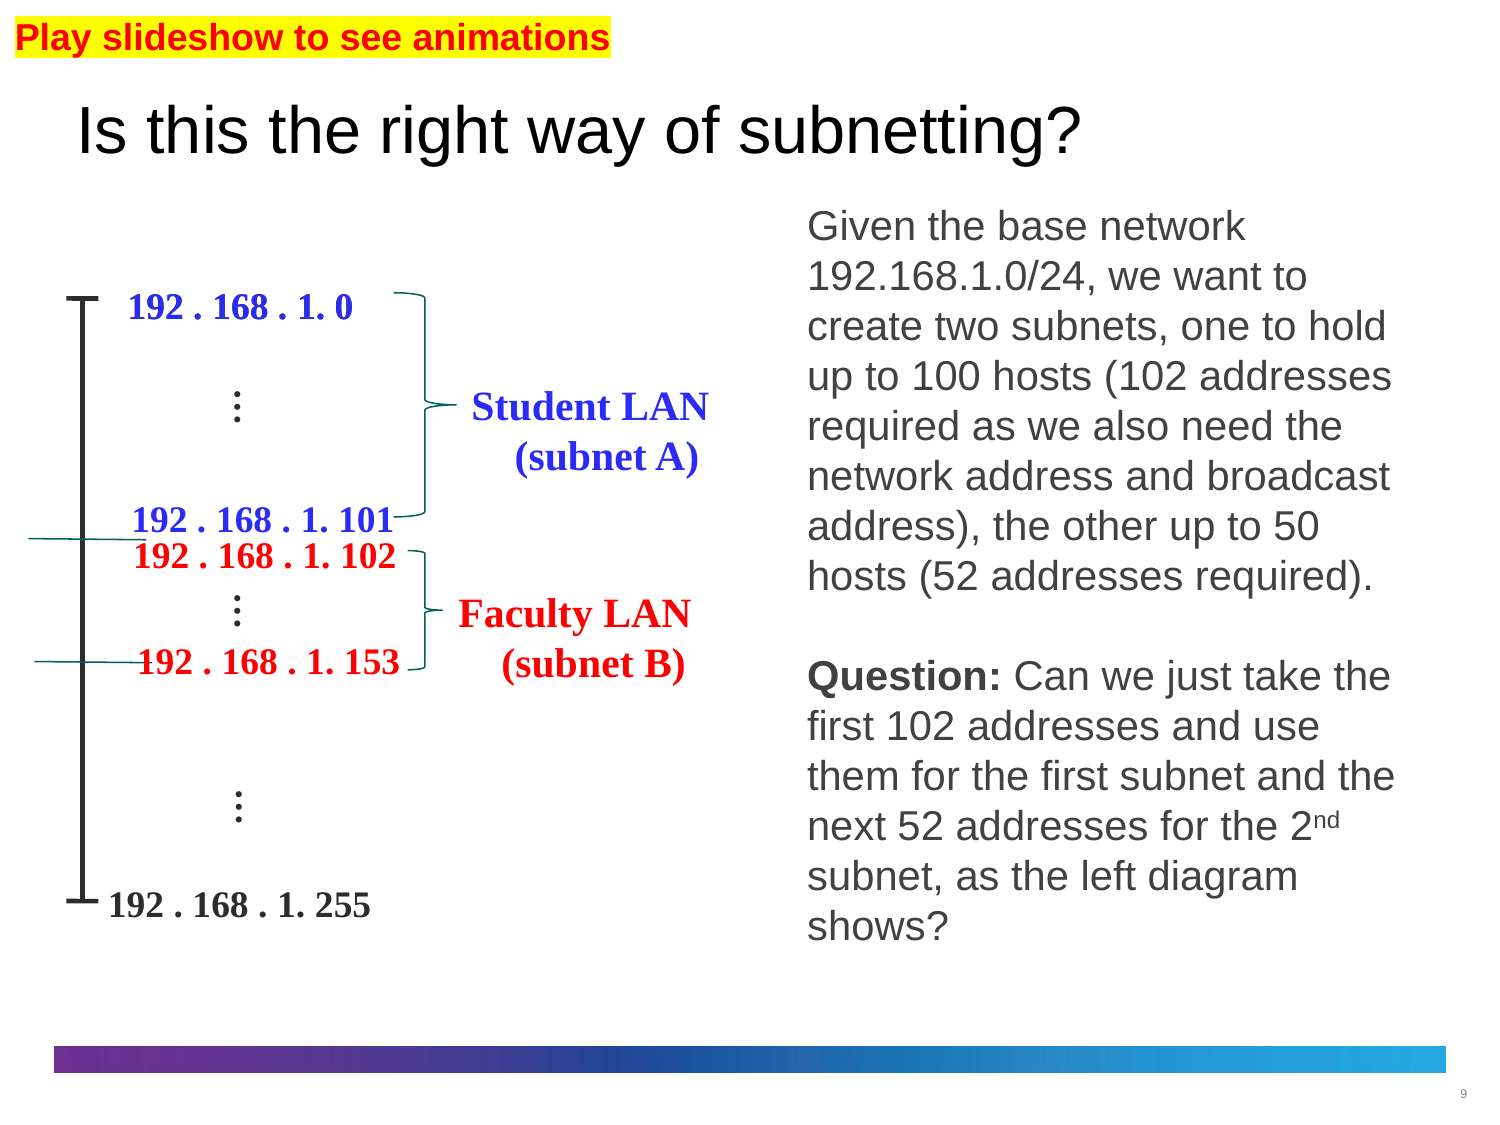

Play slideshow to see animations
# Is this the right way of subnetting?
192 . 168 . 1. 0
192 . 168 . 1. 0

Student LAN
(subnet A)
192 . 168 . 1. 101
…

Given the base network 192.168.1.0/24, we want to create two subnets, one to hold up to 100 hosts (102 addresses required as we also need the network address and broadcast address), the other up to 50 hosts (52 addresses required).

Question: Can we just take the first 102 addresses and use them for the first subnet and the next 52 addresses for the 2nd subnet, as the left diagram shows?
192 . 168 . 1. 102

Faculty LAN
(subnet B)
192 . 168 . 1. 153
…
…
192 . 168 . 1. 255